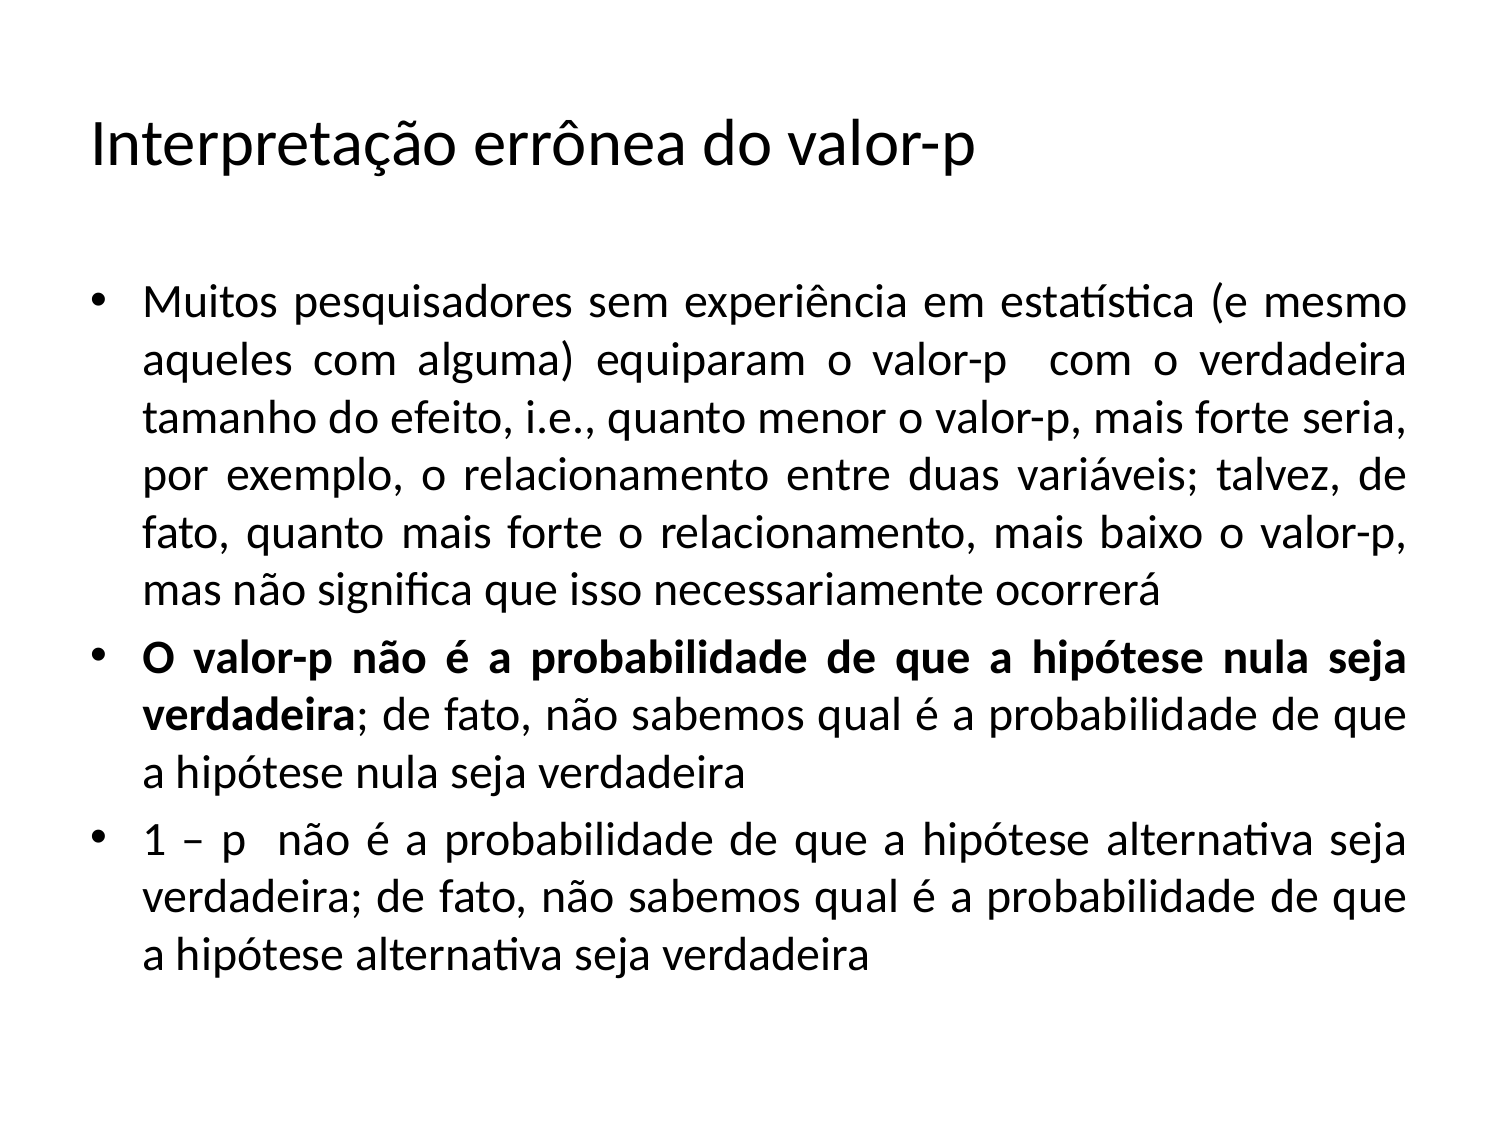

# Interpretação errônea do valor-p
Muitos pesquisadores sem experiência em estatística (e mesmo aqueles com alguma) equiparam o valor-p  com o verdadeira tamanho do efeito, i.e., quanto menor o valor-p, mais forte seria, por exemplo, o relacionamento entre duas variáveis; talvez, de fato, quanto mais forte o relacionamento, mais baixo o valor-p, mas não significa que isso necessariamente ocorrerá
O valor-p não é a probabilidade de que a hipótese nula seja verdadeira; de fato, não sabemos qual é a probabilidade de que a hipótese nula seja verdadeira
1 – p  não é a probabilidade de que a hipótese alternativa seja verdadeira; de fato, não sabemos qual é a probabilidade de que a hipótese alternativa seja verdadeira